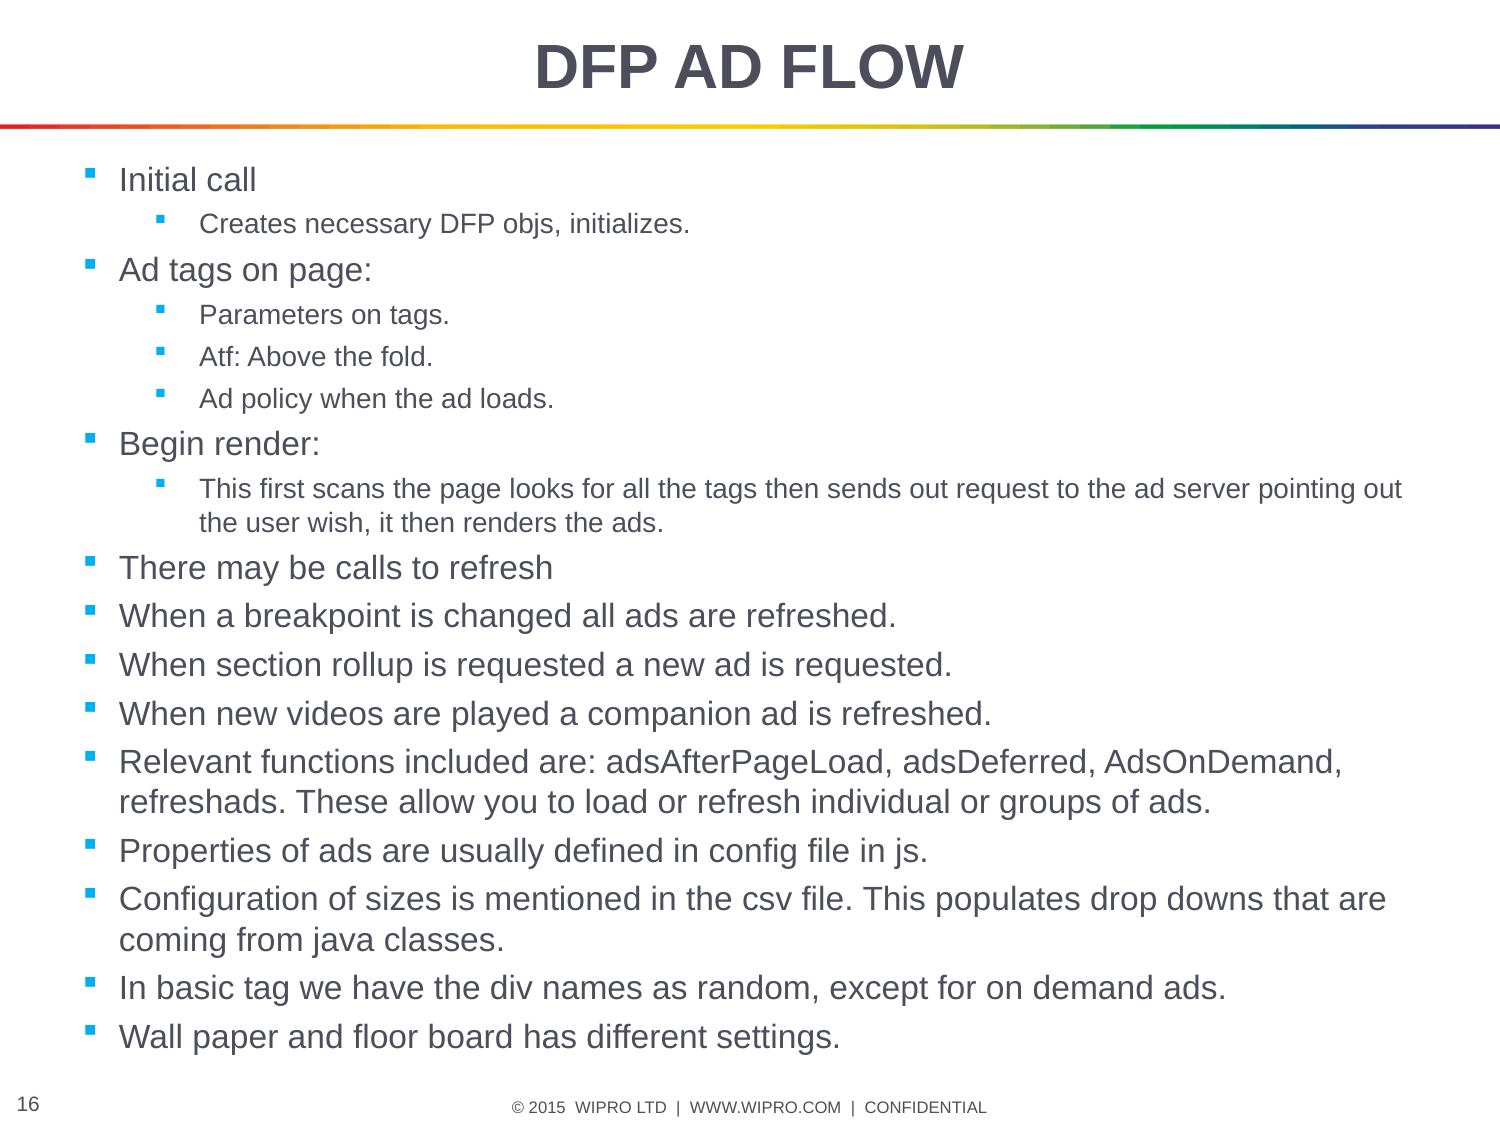

# DFP AD FLOW
Initial call
Creates necessary DFP objs, initializes.
Ad tags on page:
Parameters on tags.
Atf: Above the fold.
Ad policy when the ad loads.
Begin render:
This first scans the page looks for all the tags then sends out request to the ad server pointing out the user wish, it then renders the ads.
There may be calls to refresh
When a breakpoint is changed all ads are refreshed.
When section rollup is requested a new ad is requested.
When new videos are played a companion ad is refreshed.
Relevant functions included are: adsAfterPageLoad, adsDeferred, AdsOnDemand, refreshads. These allow you to load or refresh individual or groups of ads.
Properties of ads are usually defined in config file in js.
Configuration of sizes is mentioned in the csv file. This populates drop downs that are coming from java classes.
In basic tag we have the div names as random, except for on demand ads.
Wall paper and floor board has different settings.